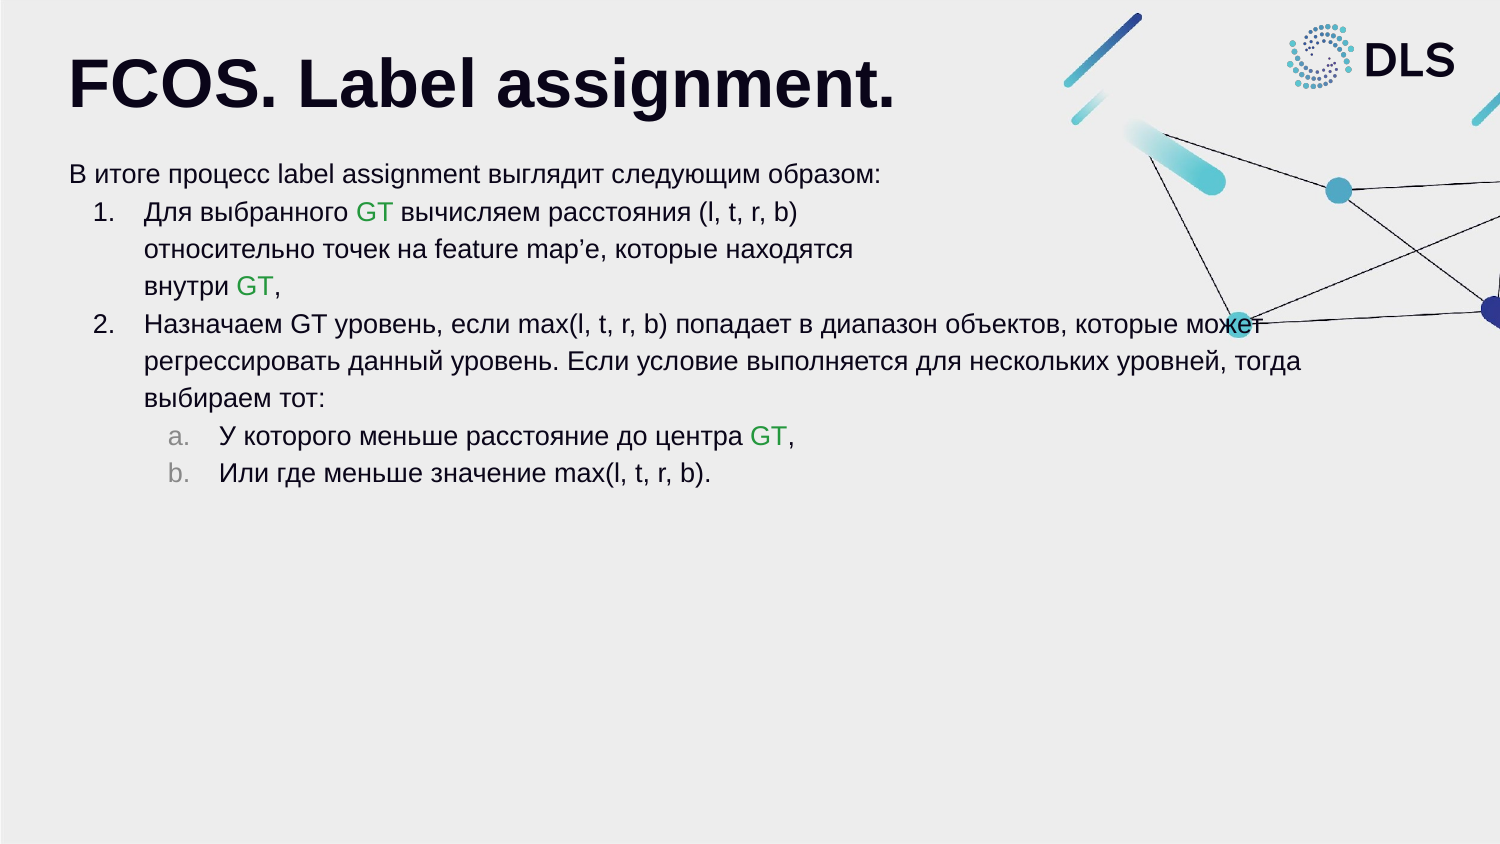

# FCOS. Label assignment.
В итоге процесс label assignment выглядит следующим образом:
Для выбранного GT вычисляем расстояния (l, t, r, b)
относительно точек на feature map’e, которые находятся
внутри GT,
Назначаем GT уровень, если max(l, t, r, b) попадает в диапазон объектов, которые может регрессировать данный уровень. Если условие выполняется для нескольких уровней, тогда выбираем тот:
У которого меньше расстояние до центра GT,
Или где меньше значение max(l, t, r, b).